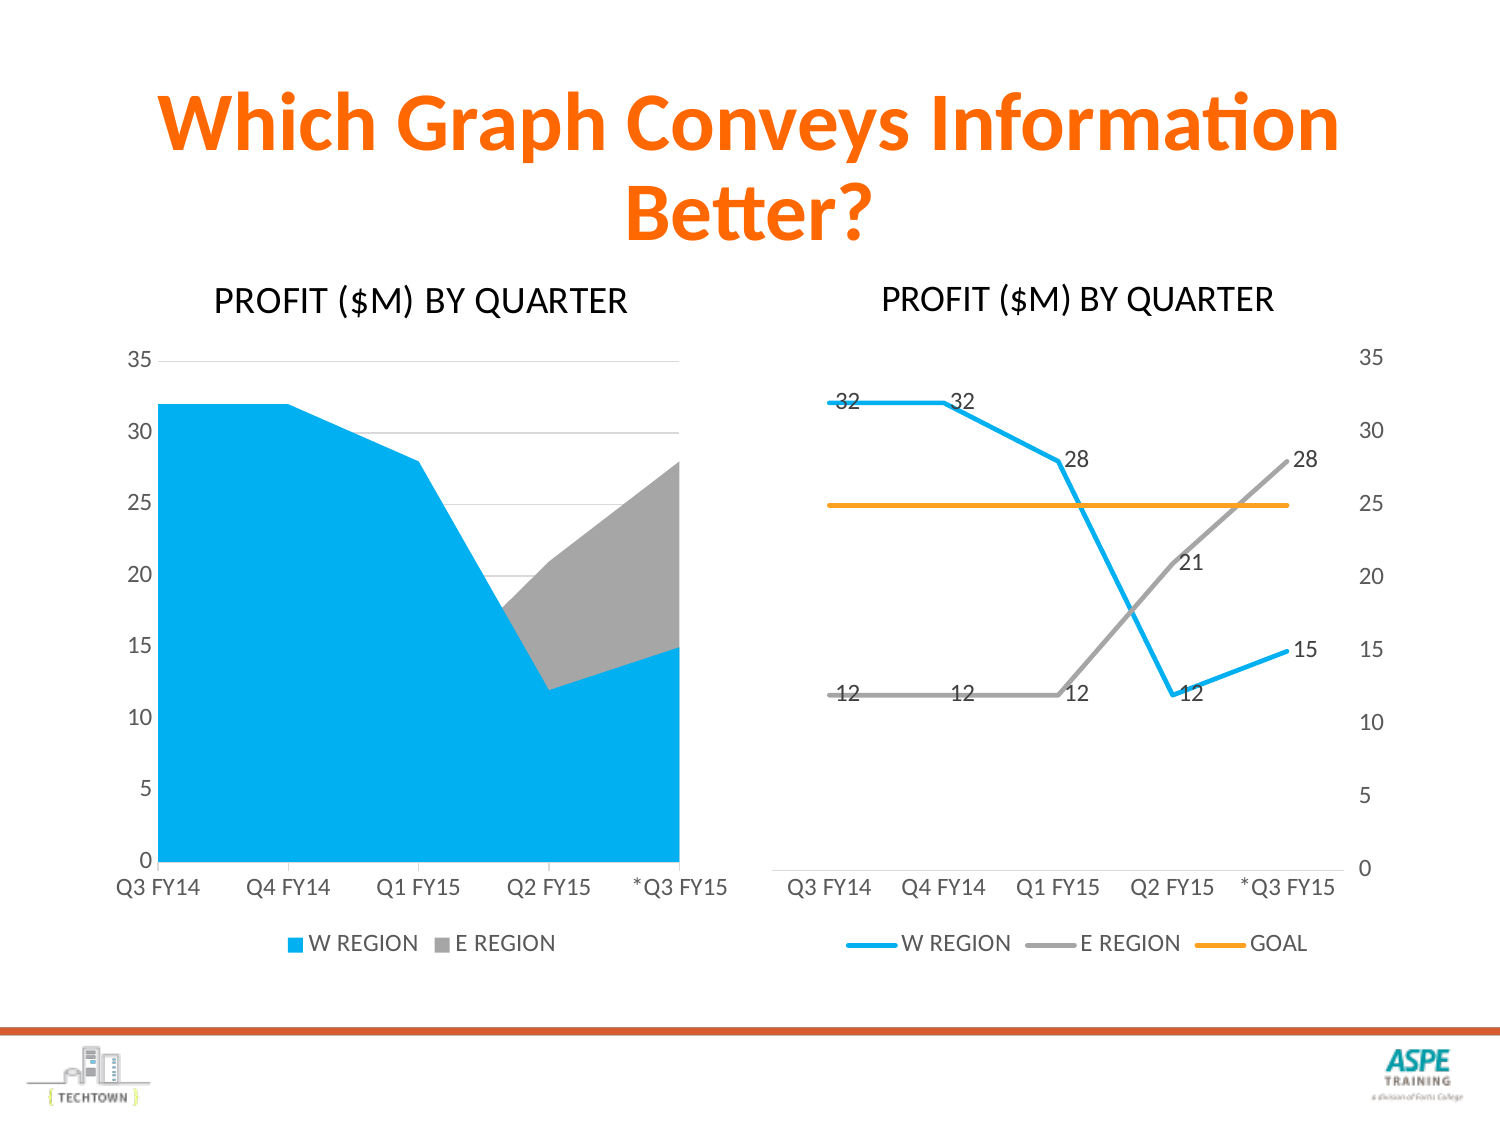

# Which Graph Conveys Information Better?

### Chart: PROFIT ($M) BY QUARTER

| Category | W REGION | E REGION |
|---|---|---|
| Q3 FY14 | 32.0 | 12.0 |
| Q4 FY14 | 32.0 | 12.0 |
| Q1 FY15 | 28.0 | 12.0 |
| Q2 FY15 | 12.0 | 21.0 |
| *Q3 FY15 | 15.0 | 28.0 |

### Chart: PROFIT ($M) BY QUARTER

| Category | W REGION | E REGION | GOAL |
|---|---|---|---|
| Q3 FY14 | 32.0 | 12.0 | 25.0 |
| Q4 FY14 | 32.0 | 12.0 | 25.0 |
| Q1 FY15 | 28.0 | 12.0 | 25.0 |
| Q2 FY15 | 12.0 | 21.0 | 25.0 |
| *Q3 FY15 | 15.0 | 28.0 | 25.0 |